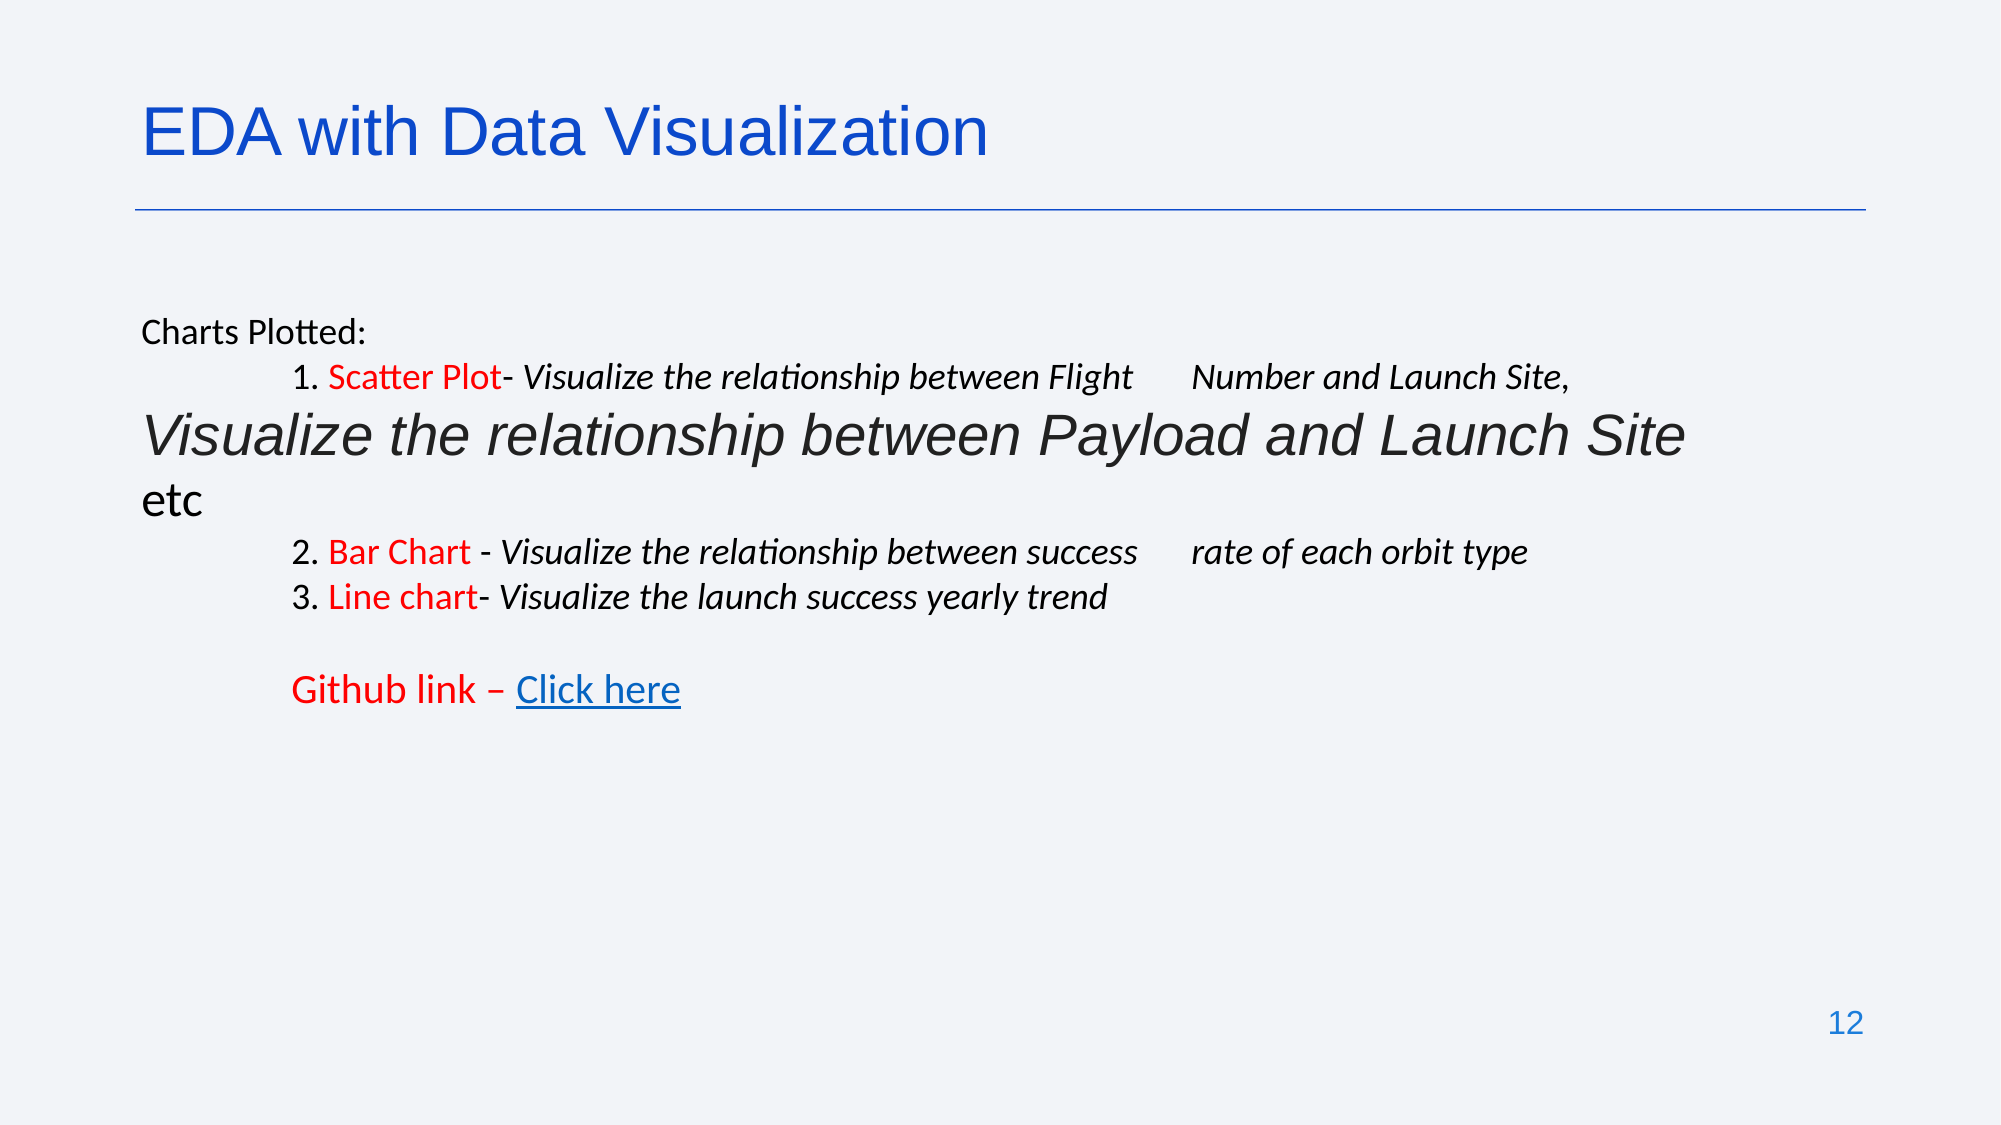

EDA with Data Visualization
Charts Plotted:
	1. Scatter Plot- Visualize the relationship between Flight 	Number and Launch Site, Visualize the relationship between Payload and Launch Site  etc
	2. Bar Chart - Visualize the relationship between success 	rate of each orbit type
	3. Line chart- Visualize the launch success yearly trend

	Github link – Click here
12